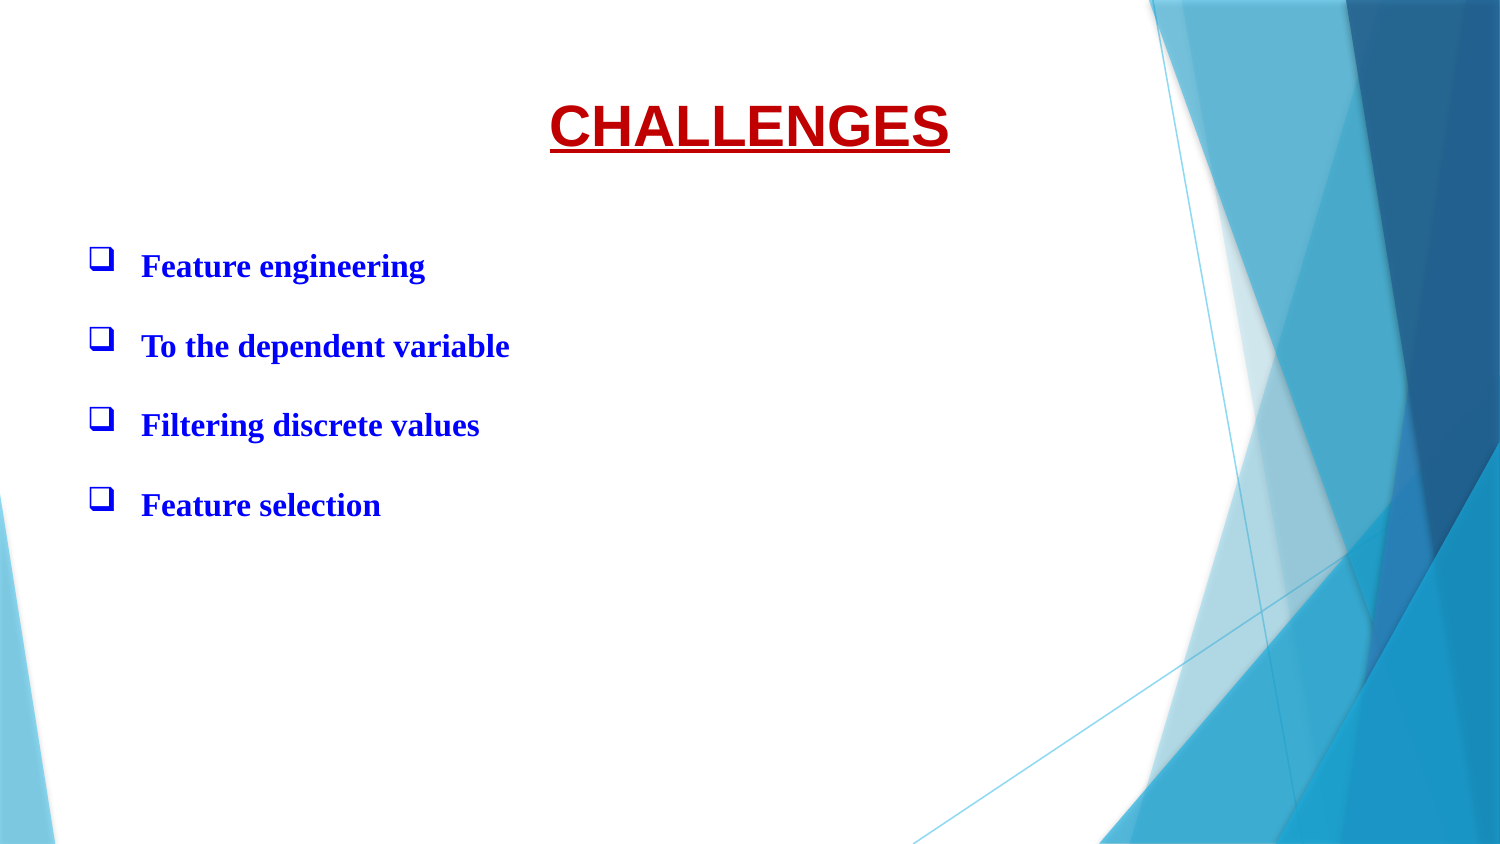

# CHALLENGES
Feature engineering
To the dependent variable
Filtering discrete values
Feature selection